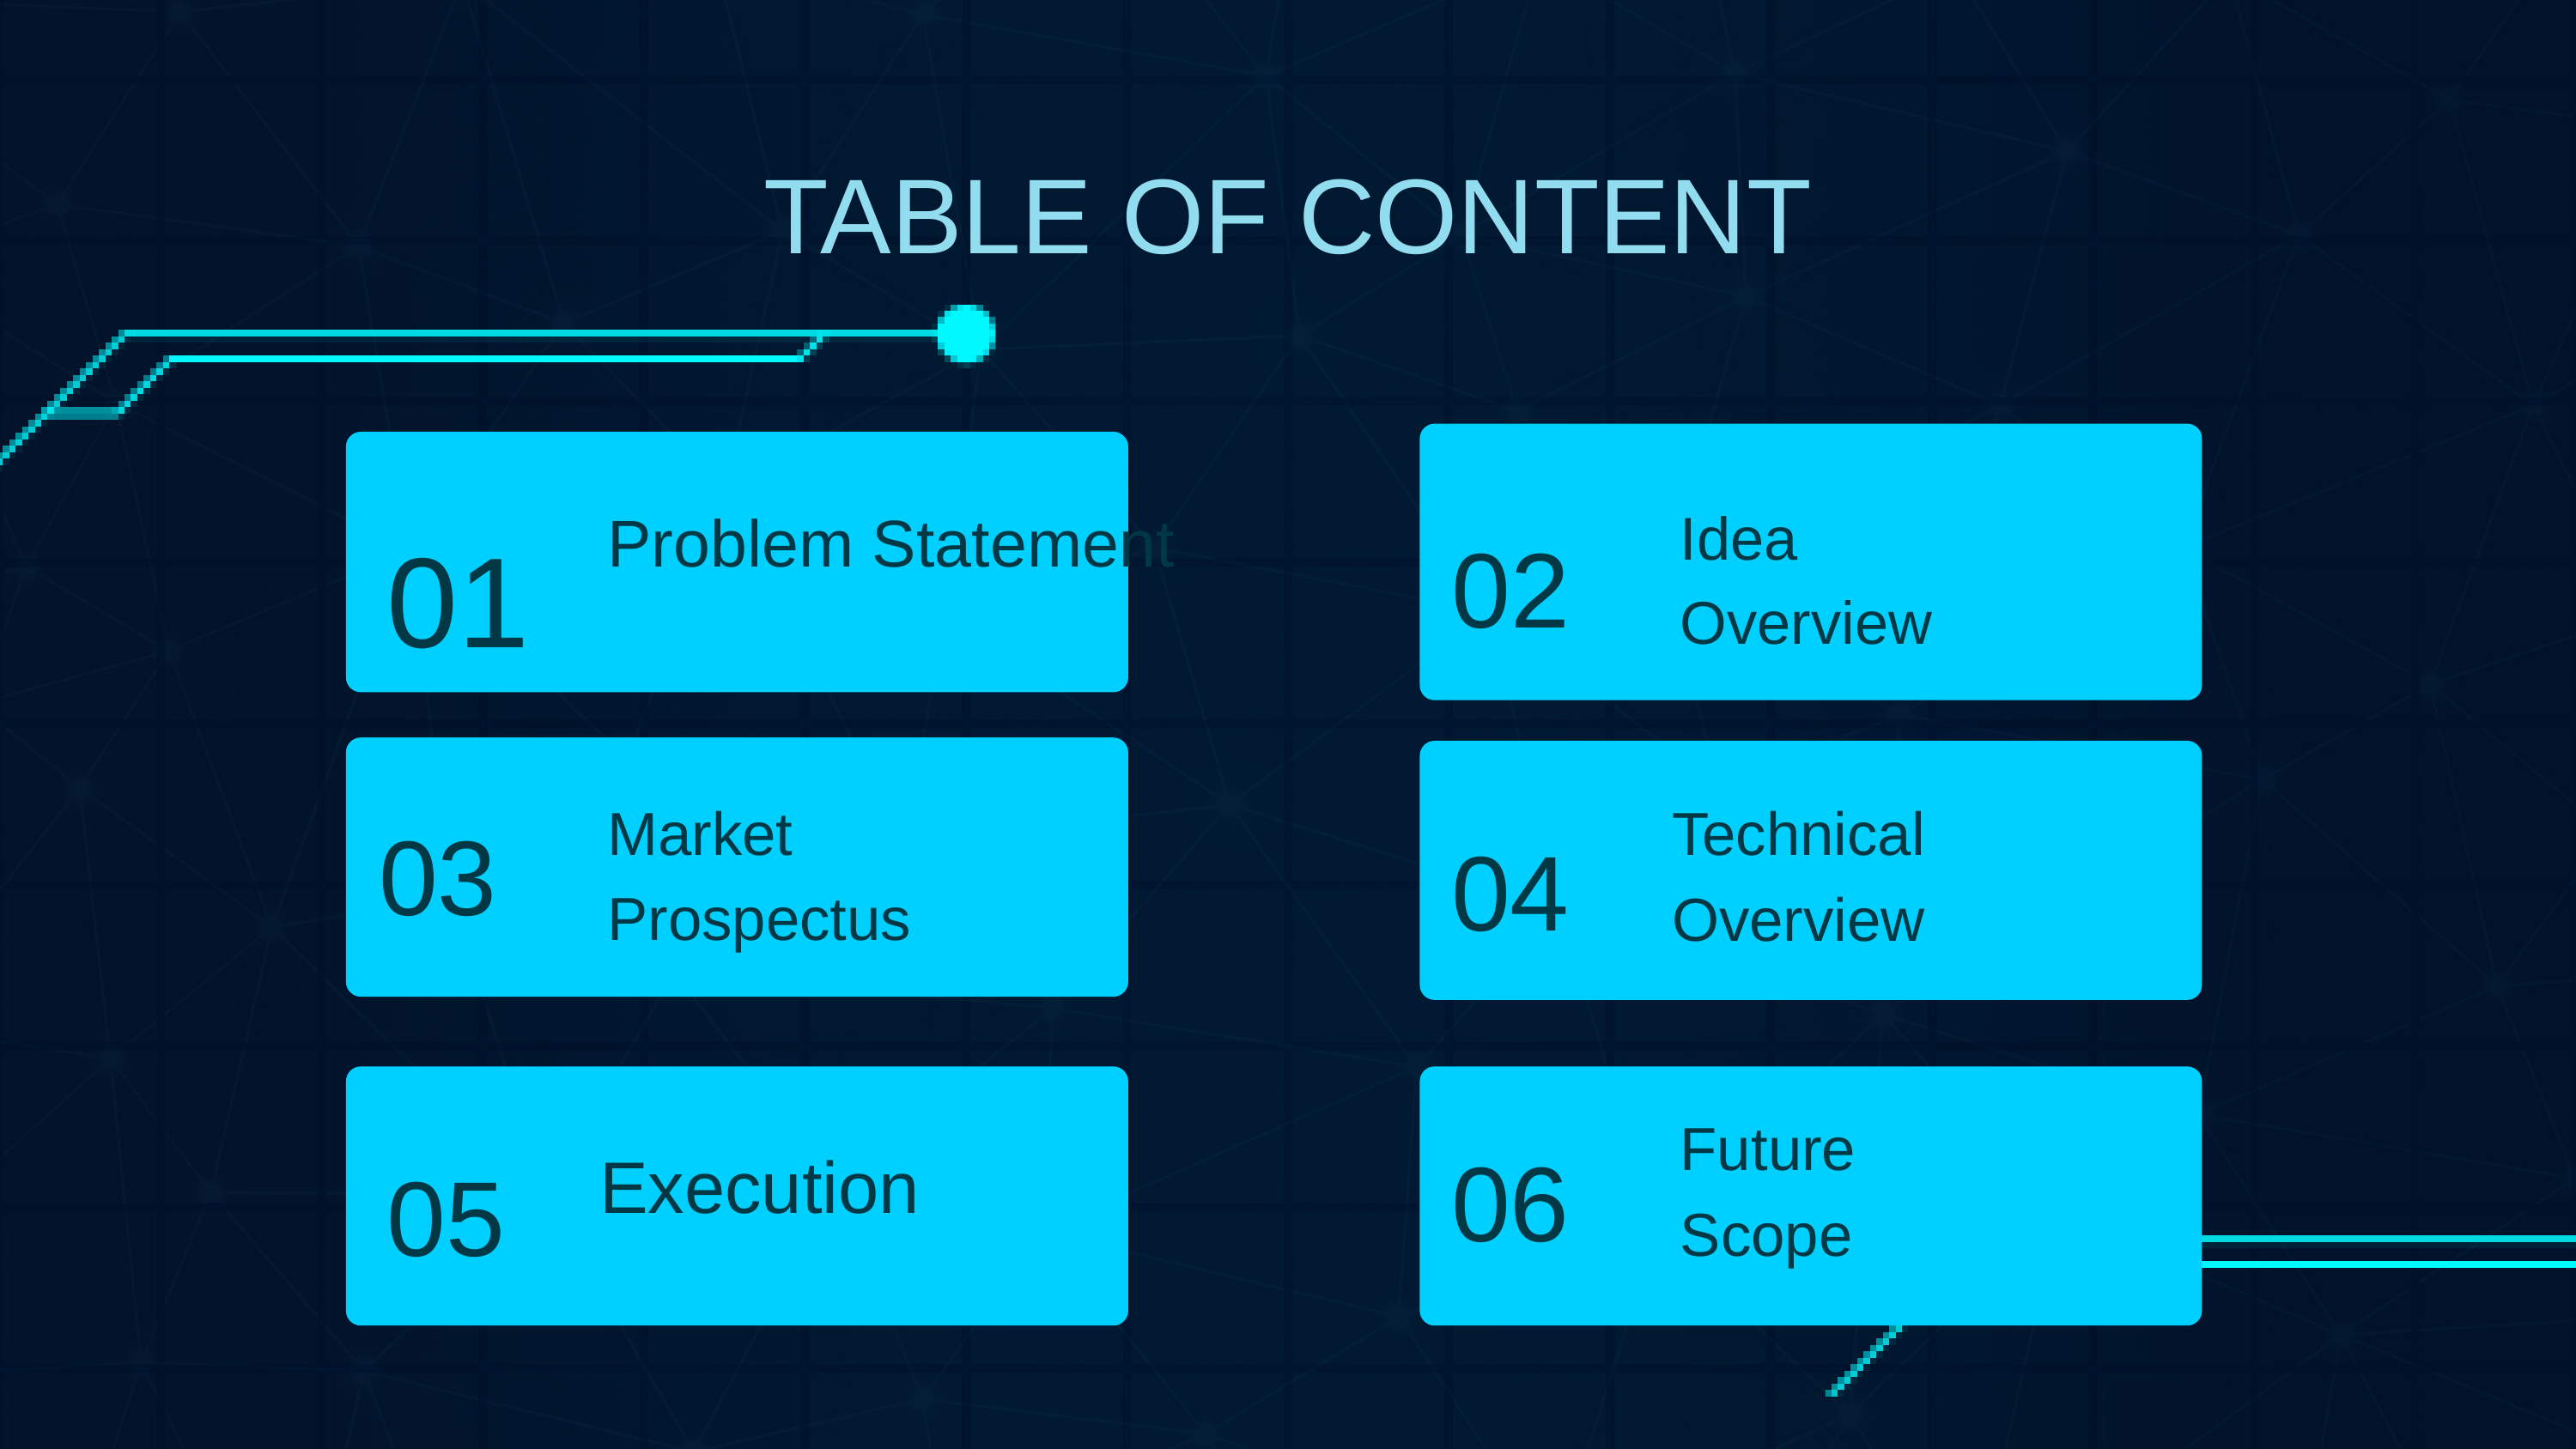

TABLE OF CONTENT

Problem Statement
Idea
Overview
01
02

Market
Prospectus
Technical
Overview
03
04

Future
Scope
06
Execution
05